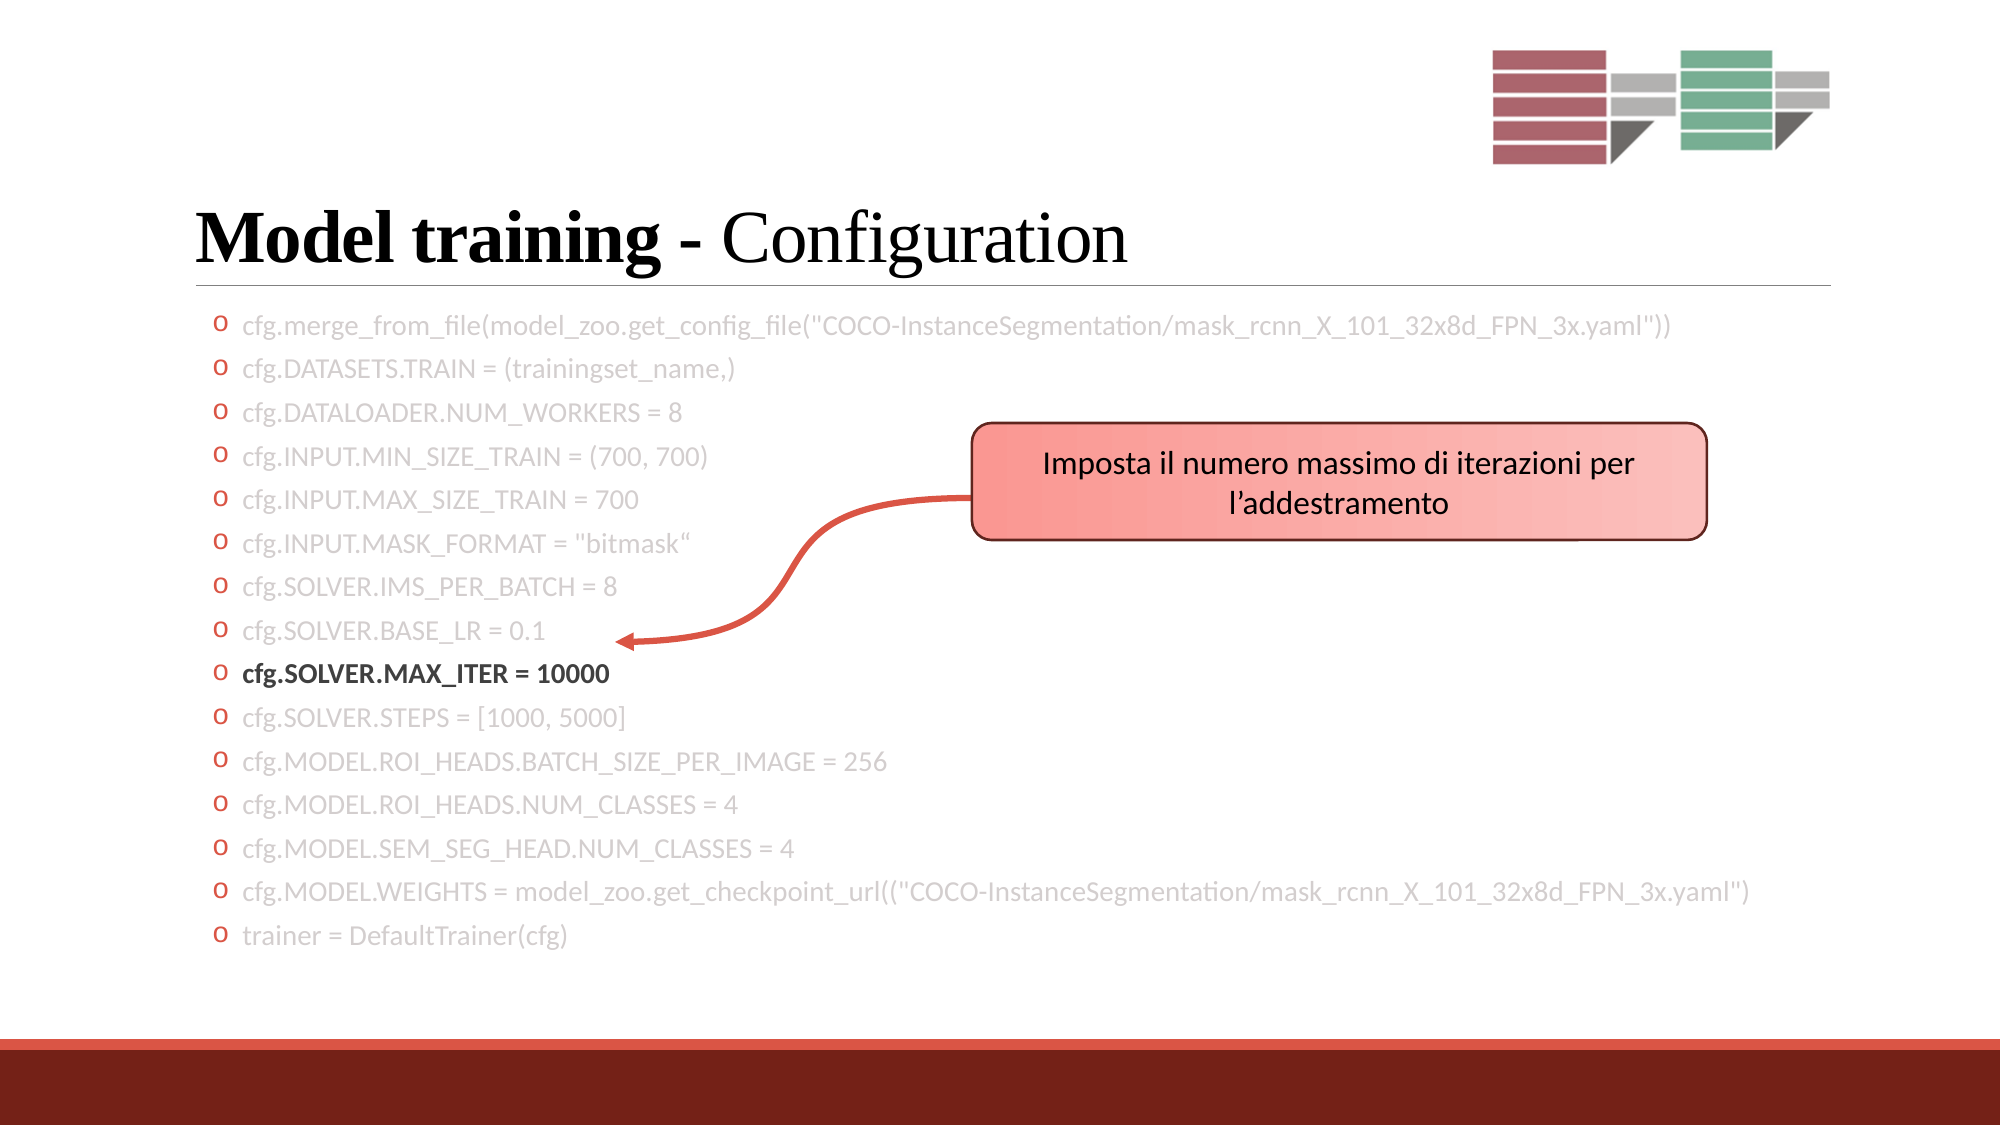

# Model training - Configuration
cfg.merge_from_file(model_zoo.get_config_file("COCO-InstanceSegmentation/mask_rcnn_X_101_32x8d_FPN_3x.yaml"))
cfg.DATASETS.TRAIN = (trainingset_name,)
cfg.DATALOADER.NUM_WORKERS = 8
cfg.INPUT.MIN_SIZE_TRAIN = (700, 700)
cfg.INPUT.MAX_SIZE_TRAIN = 700
cfg.INPUT.MASK_FORMAT = "bitmask“
cfg.SOLVER.IMS_PER_BATCH = 8
cfg.SOLVER.BASE_LR = 0.1
cfg.SOLVER.MAX_ITER = 10000
cfg.SOLVER.STEPS = [1000, 5000]
cfg.MODEL.ROI_HEADS.BATCH_SIZE_PER_IMAGE = 256
cfg.MODEL.ROI_HEADS.NUM_CLASSES = 4
cfg.MODEL.SEM_SEG_HEAD.NUM_CLASSES = 4
cfg.MODEL.WEIGHTS = model_zoo.get_checkpoint_url(("COCO-InstanceSegmentation/mask_rcnn_X_101_32x8d_FPN_3x.yaml")
trainer = DefaultTrainer(cfg)
Imposta il numero massimo di iterazioni per l’addestramento